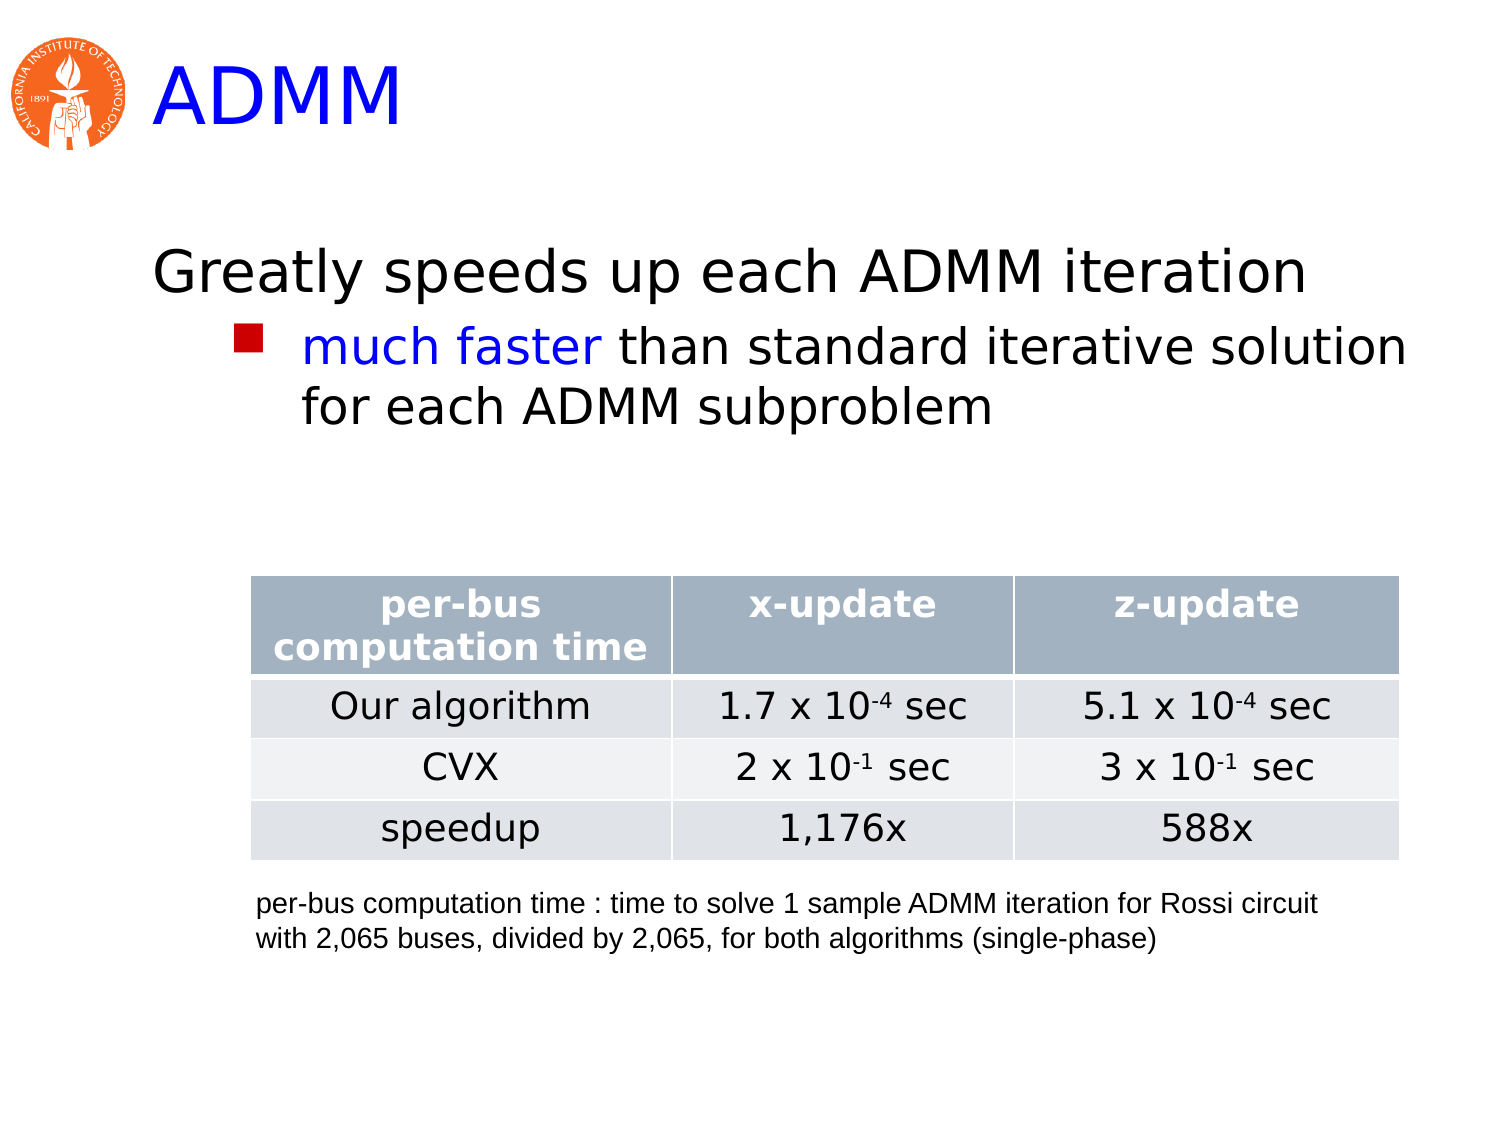

# ADMM

Greatly speeds up each ADMM iteration
much faster than standard iterative solution for each ADMM subproblem
| per-bus computation time | x-update | z-update |
| --- | --- | --- |
| Our algorithm | 1.7 x 10-4 sec | 5.1 x 10-4 sec |
| CVX | 2 x 10-1 sec | 3 x 10-1 sec |
| speedup | 1,176x | 588x |
per-bus computation time : time to solve 1 sample ADMM iteration for Rossi circuit
with 2,065 buses, divided by 2,065, for both algorithms (single-phase)